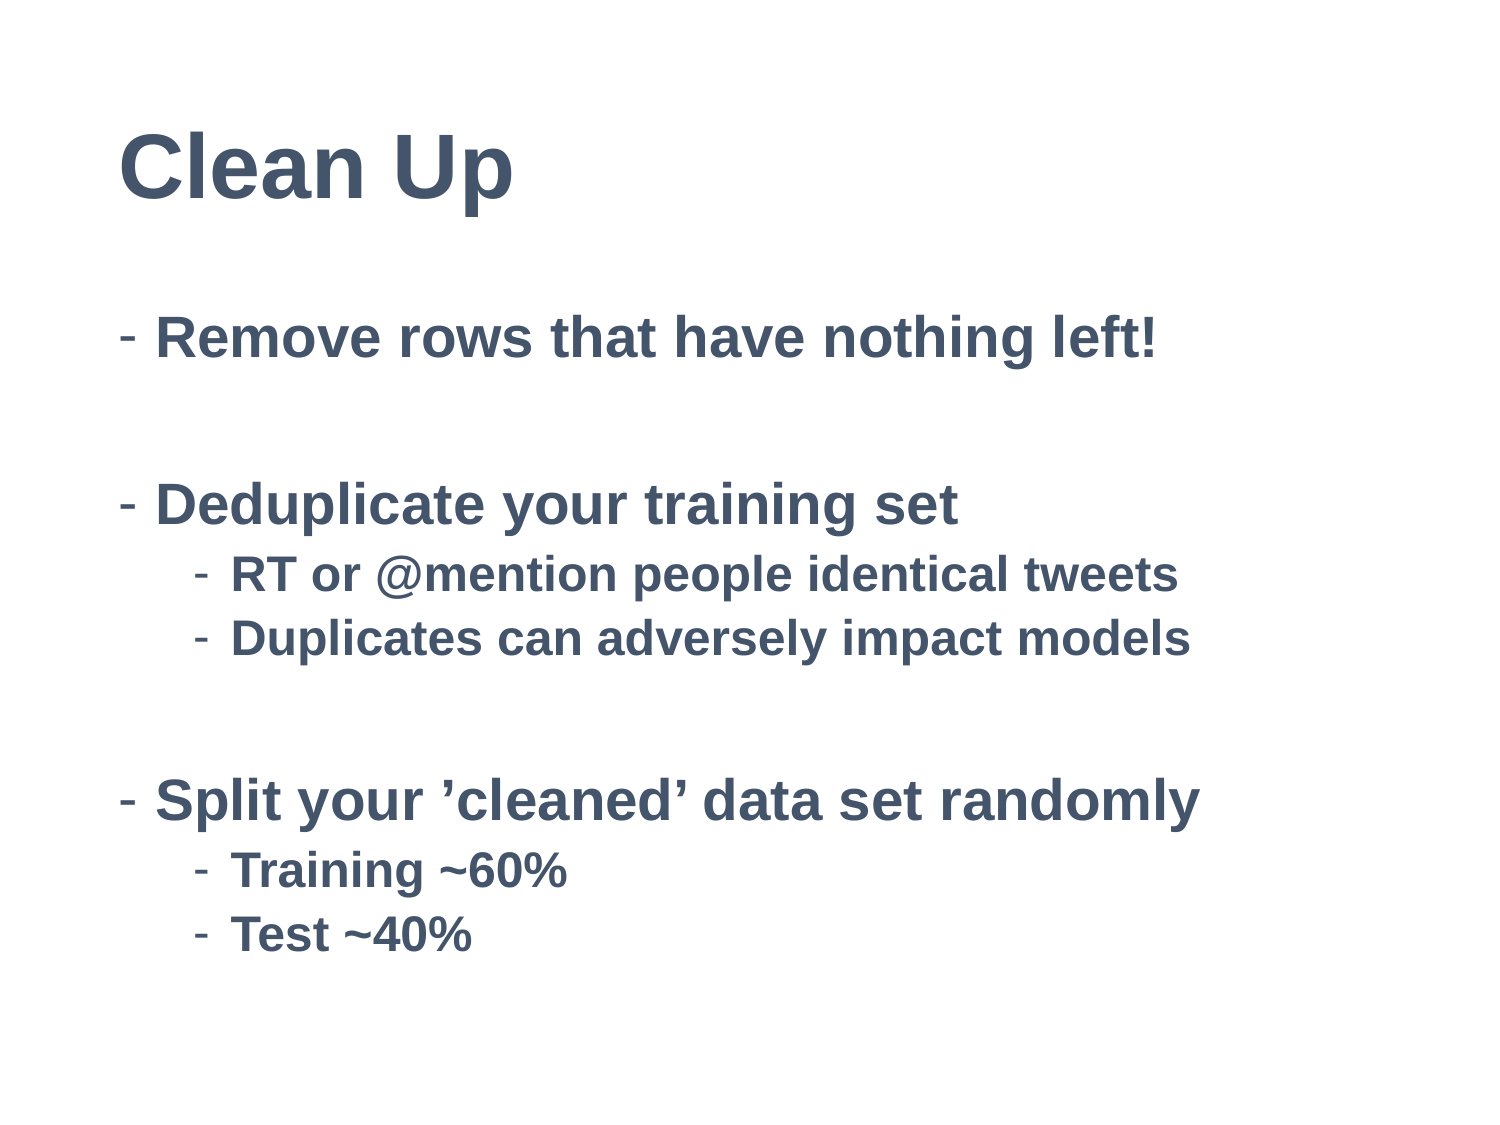

# Clean Up
Remove rows that have nothing left!

Deduplicate your training set
RT or @mention people identical tweets
Duplicates can adversely impact models

Split your ’cleaned’ data set randomly
Training ~60%
Test ~40%